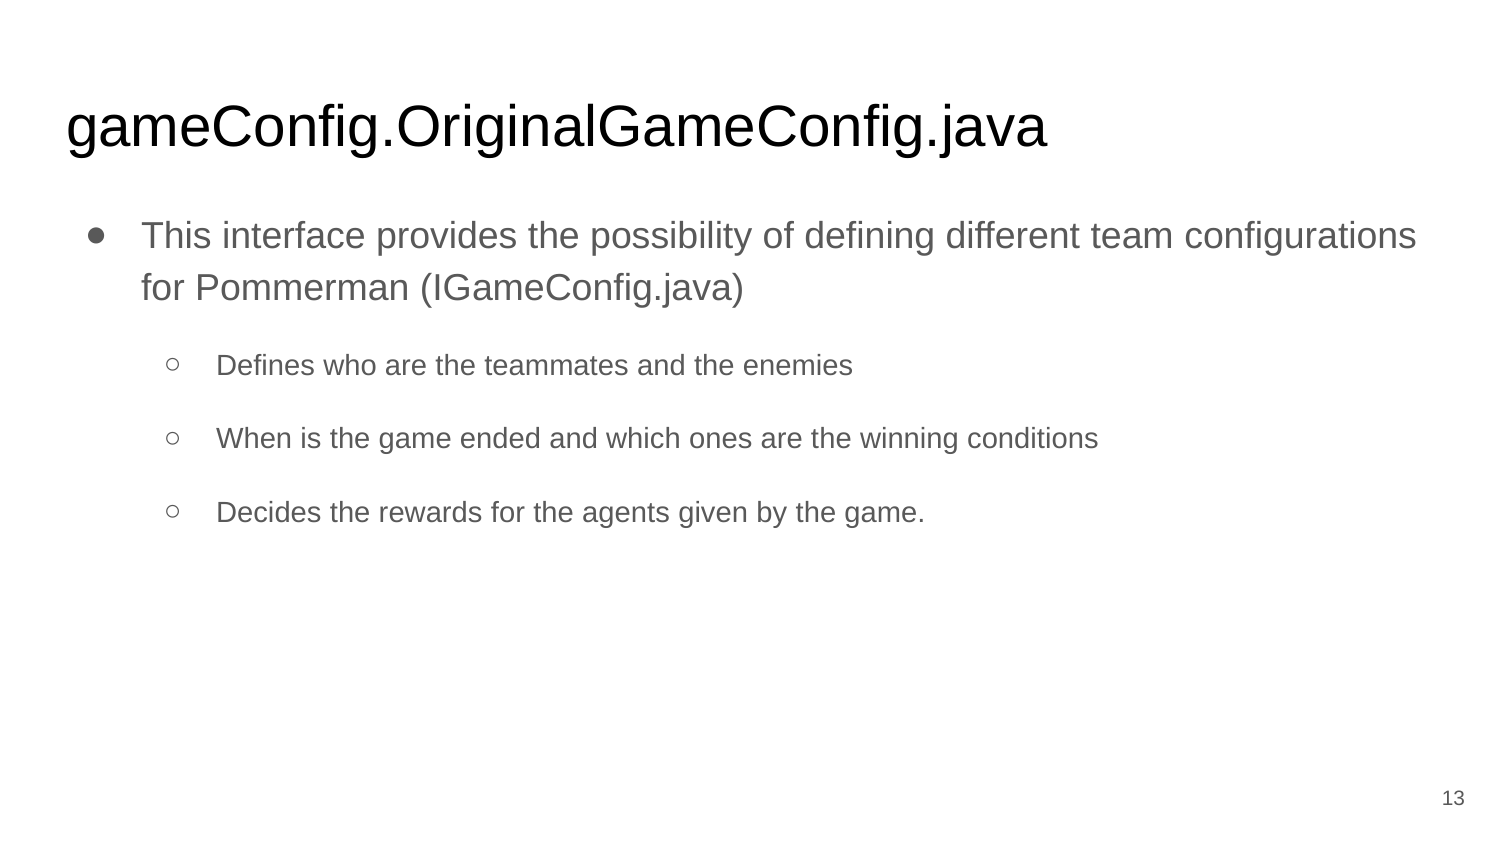

# gameConfig.OriginalGameConfig.java
This interface provides the possibility of defining different team configurations for Pommerman (IGameConfig.java)
Defines who are the teammates and the enemies
When is the game ended and which ones are the winning conditions
Decides the rewards for the agents given by the game.

13